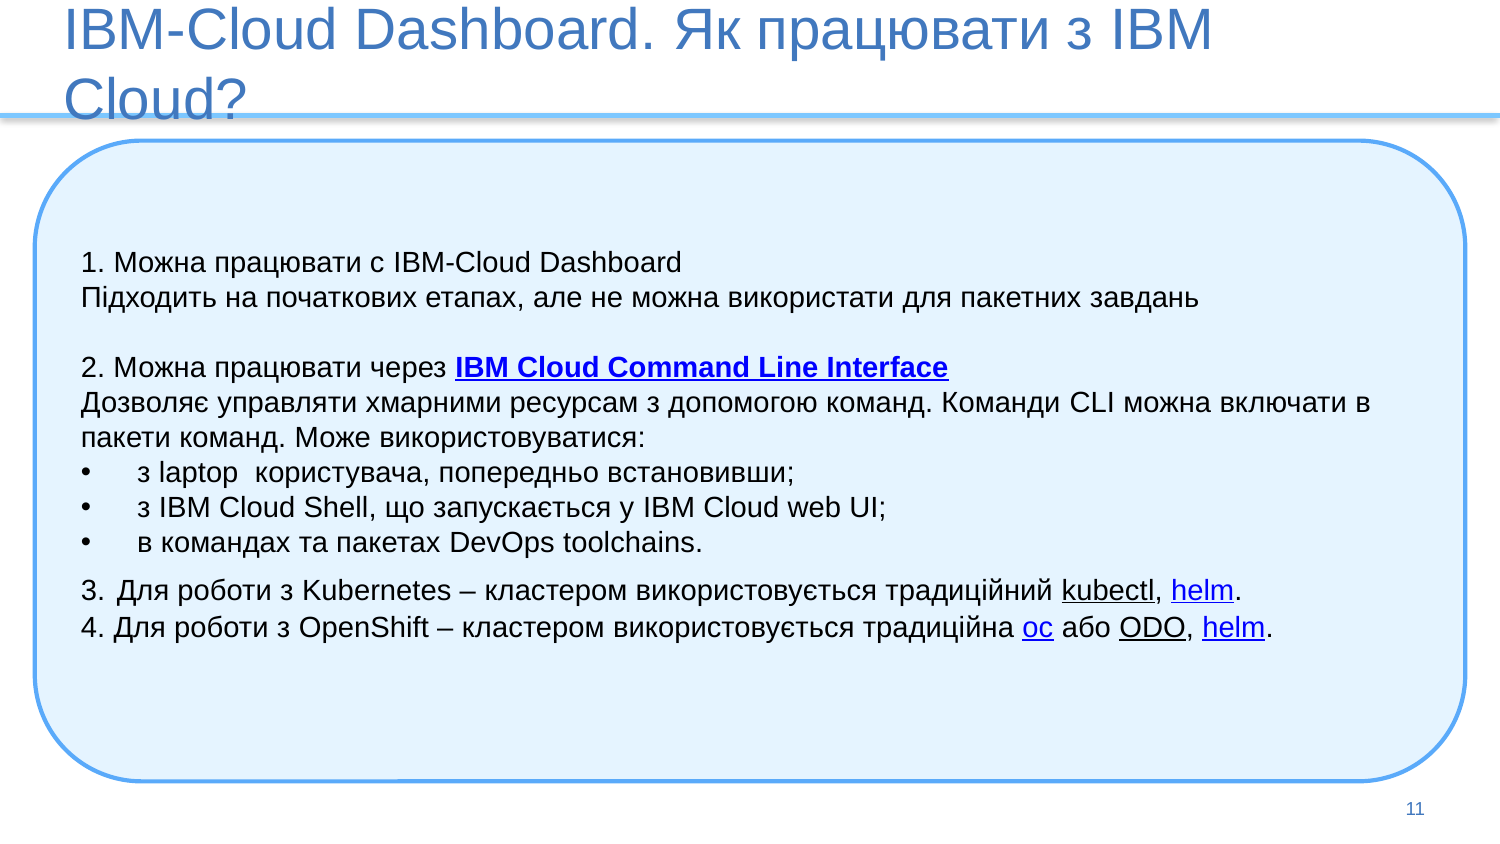

1. Можна працювати с IBM-Cloud Dashboard
Підходить на початкових етапах, але не можна використати для пакетних завдань

2. Можна працювати через IBM Cloud Command Line Interface
Дозволяє управляти хмарними ресурсам з допомогою команд. Команди CLI можна включати в пакети команд. Може використовуватися:
з laptop  користувача, попередньо встановивши;
з IBM Cloud Shell, що запускається у IBM Cloud web UI;
в командах та пакетах DevOps toolchains.
3. Для роботи з Kubernetes – кластером використовується традиційний kubectl, helm.
4. Для роботи з OpenShift – кластером використовується традиційна oc або ODO, helm.

# IBM-Cloud Dashboard. Як працювати з IBM Cloud?